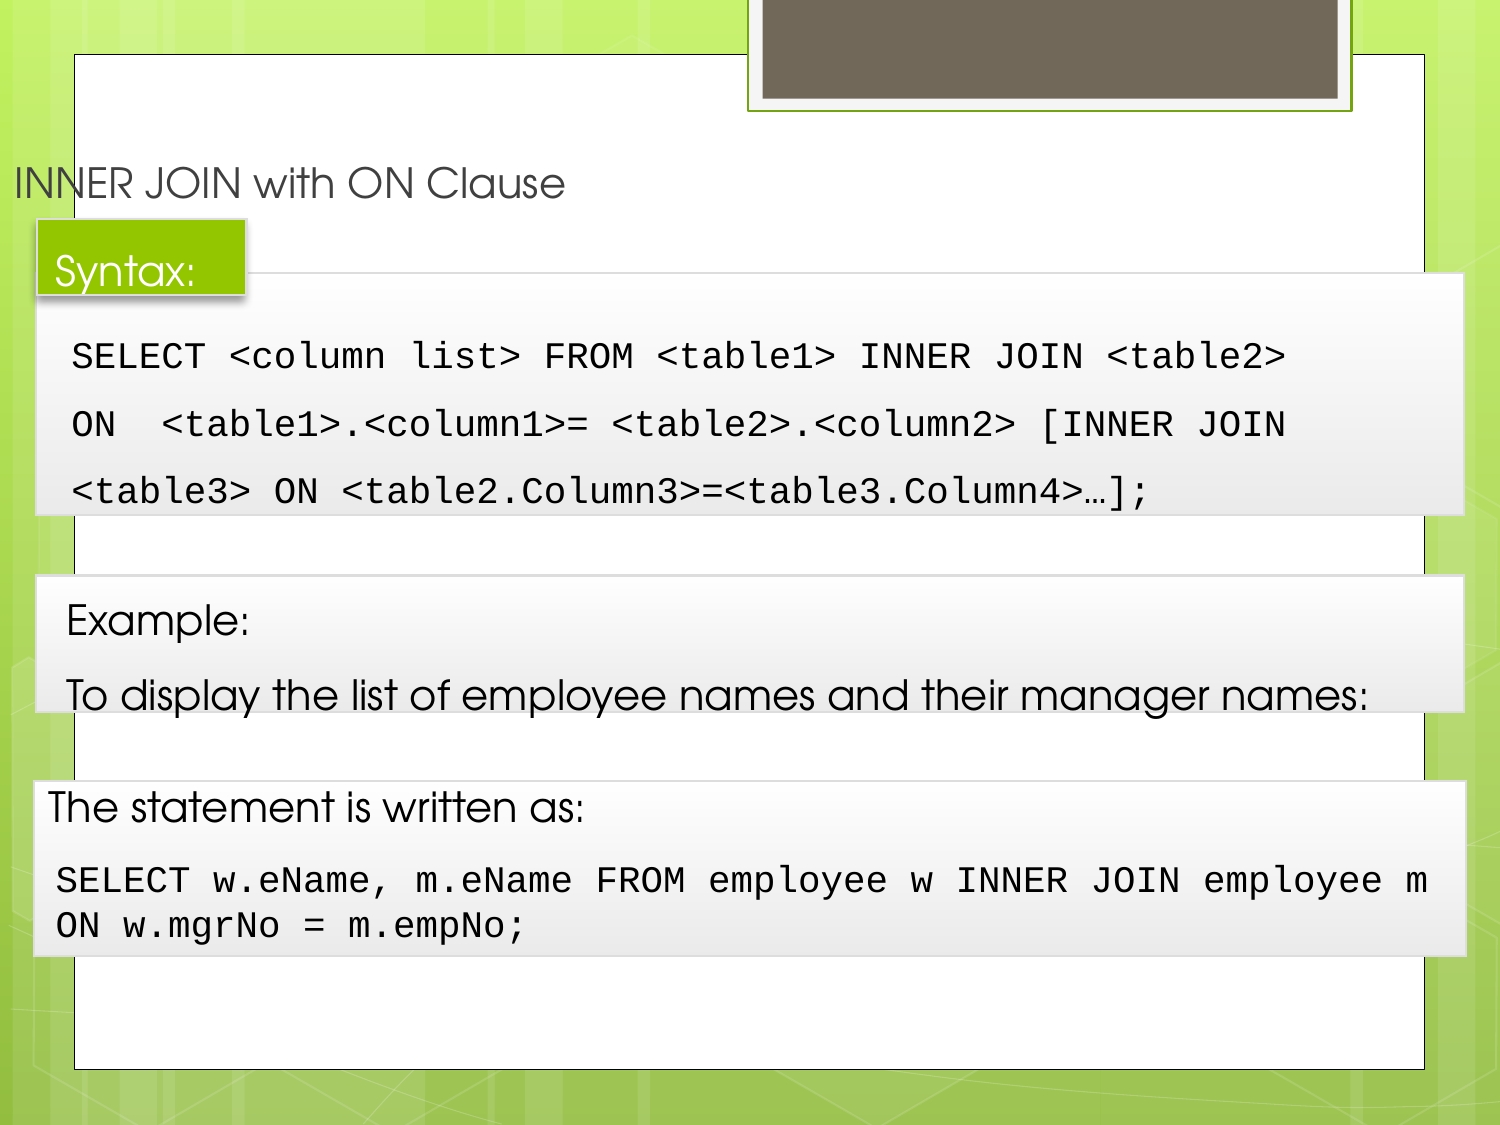

INNER JOIN with ON Clause
Syntax:
SELECT <column list> FROM <table1> INNER JOIN <table2>
ON  <table1>.<column1>= <table2>.<column2> [INNER JOIN <table3> ON <table2.Column3>=<table3.Column4>…];
Example:
To display the list of employee names and their manager names:
The statement is written as:
SELECT w.eName, m.eName FROM employee w INNER JOIN employee m ON w.mgrNo = m.empNo;